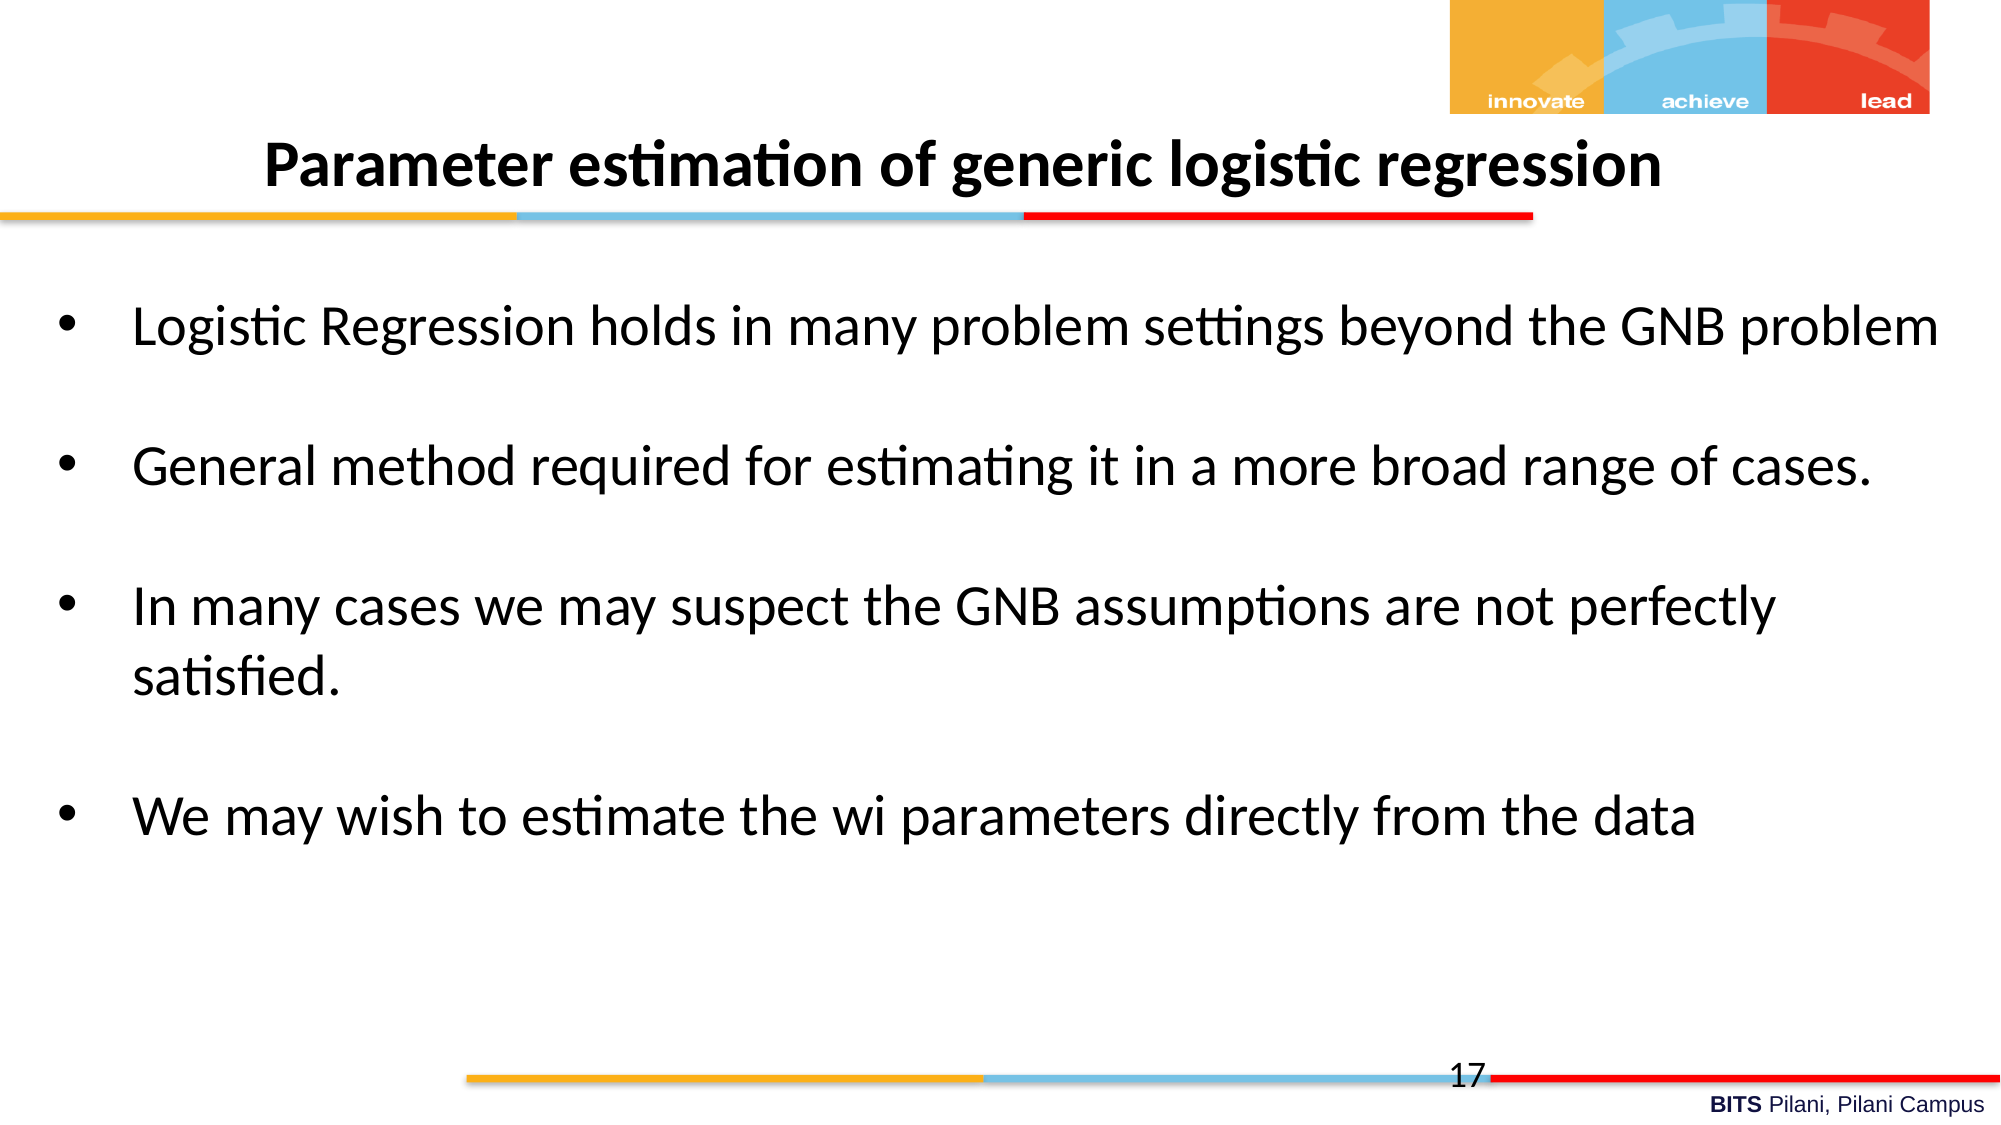

# Parameter estimation of generic logistic regression
Logistic Regression holds in many problem settings beyond the GNB problem

General method required for estimating it in a more broad range of cases.

In many cases we may suspect the GNB assumptions are not perfectly satisﬁed.

We may wish to estimate the wi parameters directly from the data
17